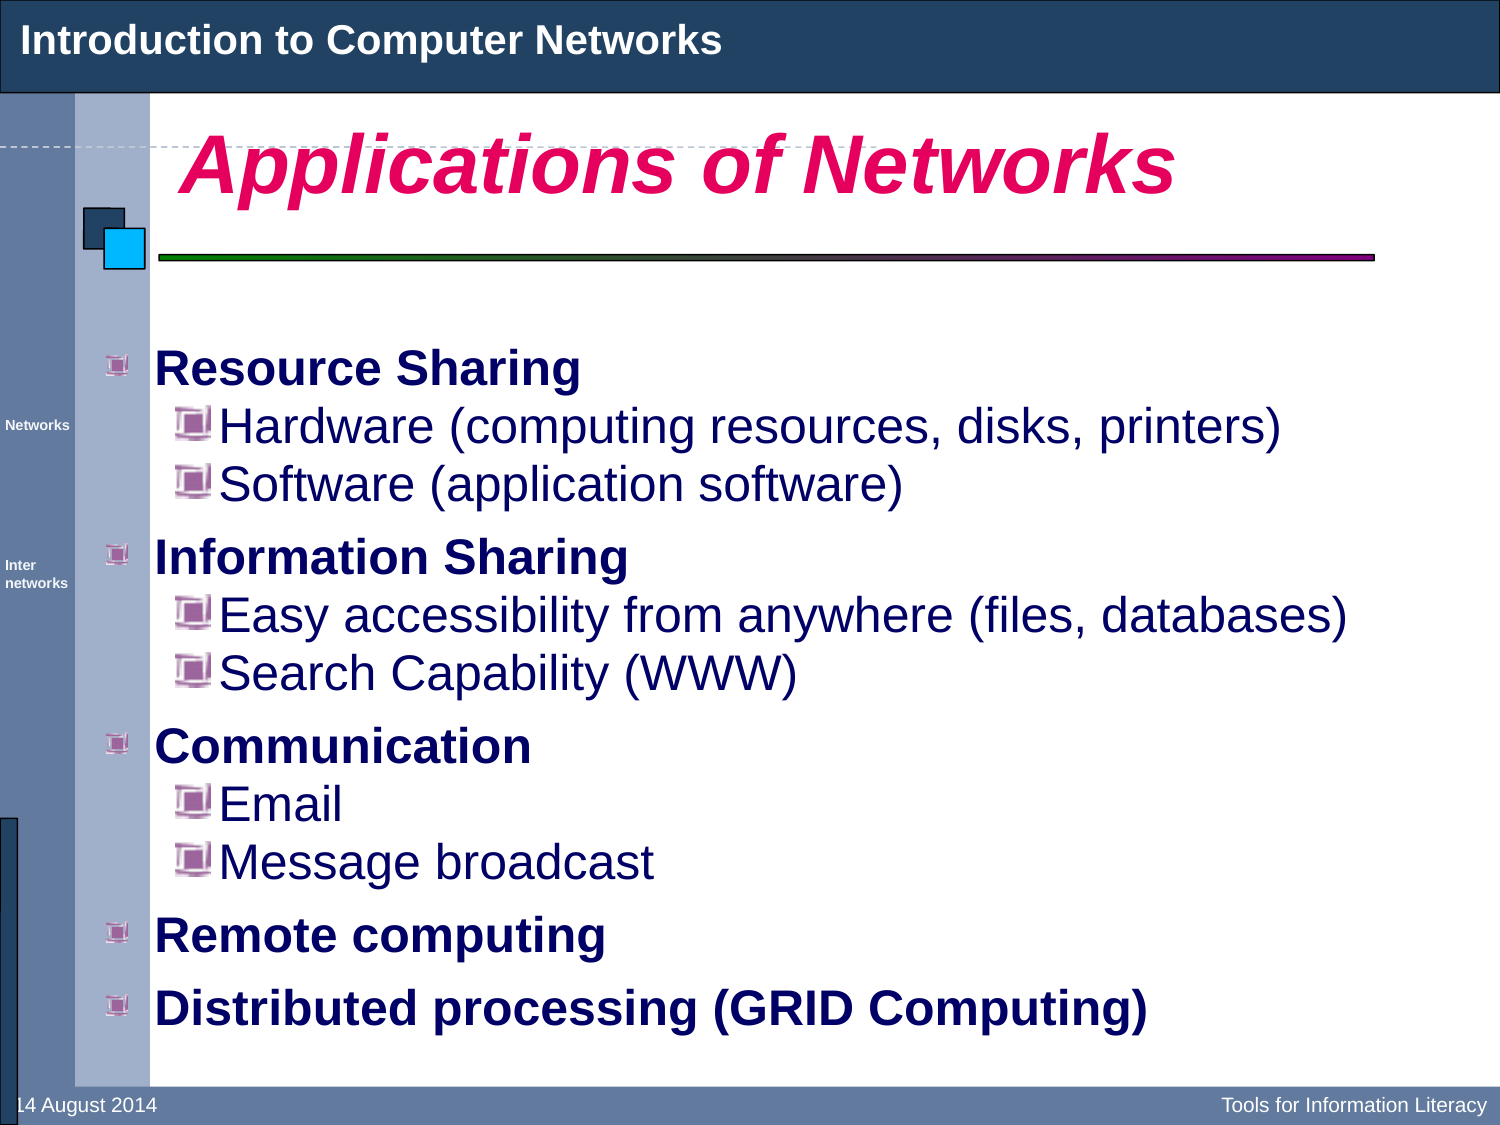

Introduction to Computer Networks
# Applications of Networks

Resource Sharing
Hardware (computing resources, disks, printers)
Software (application software)
Information Sharing
Easy accessibility from anywhere (files, databases)
Search Capability (WWW)
Communication
Email
Message broadcast
Remote computing
Distributed processing (GRID Computing)